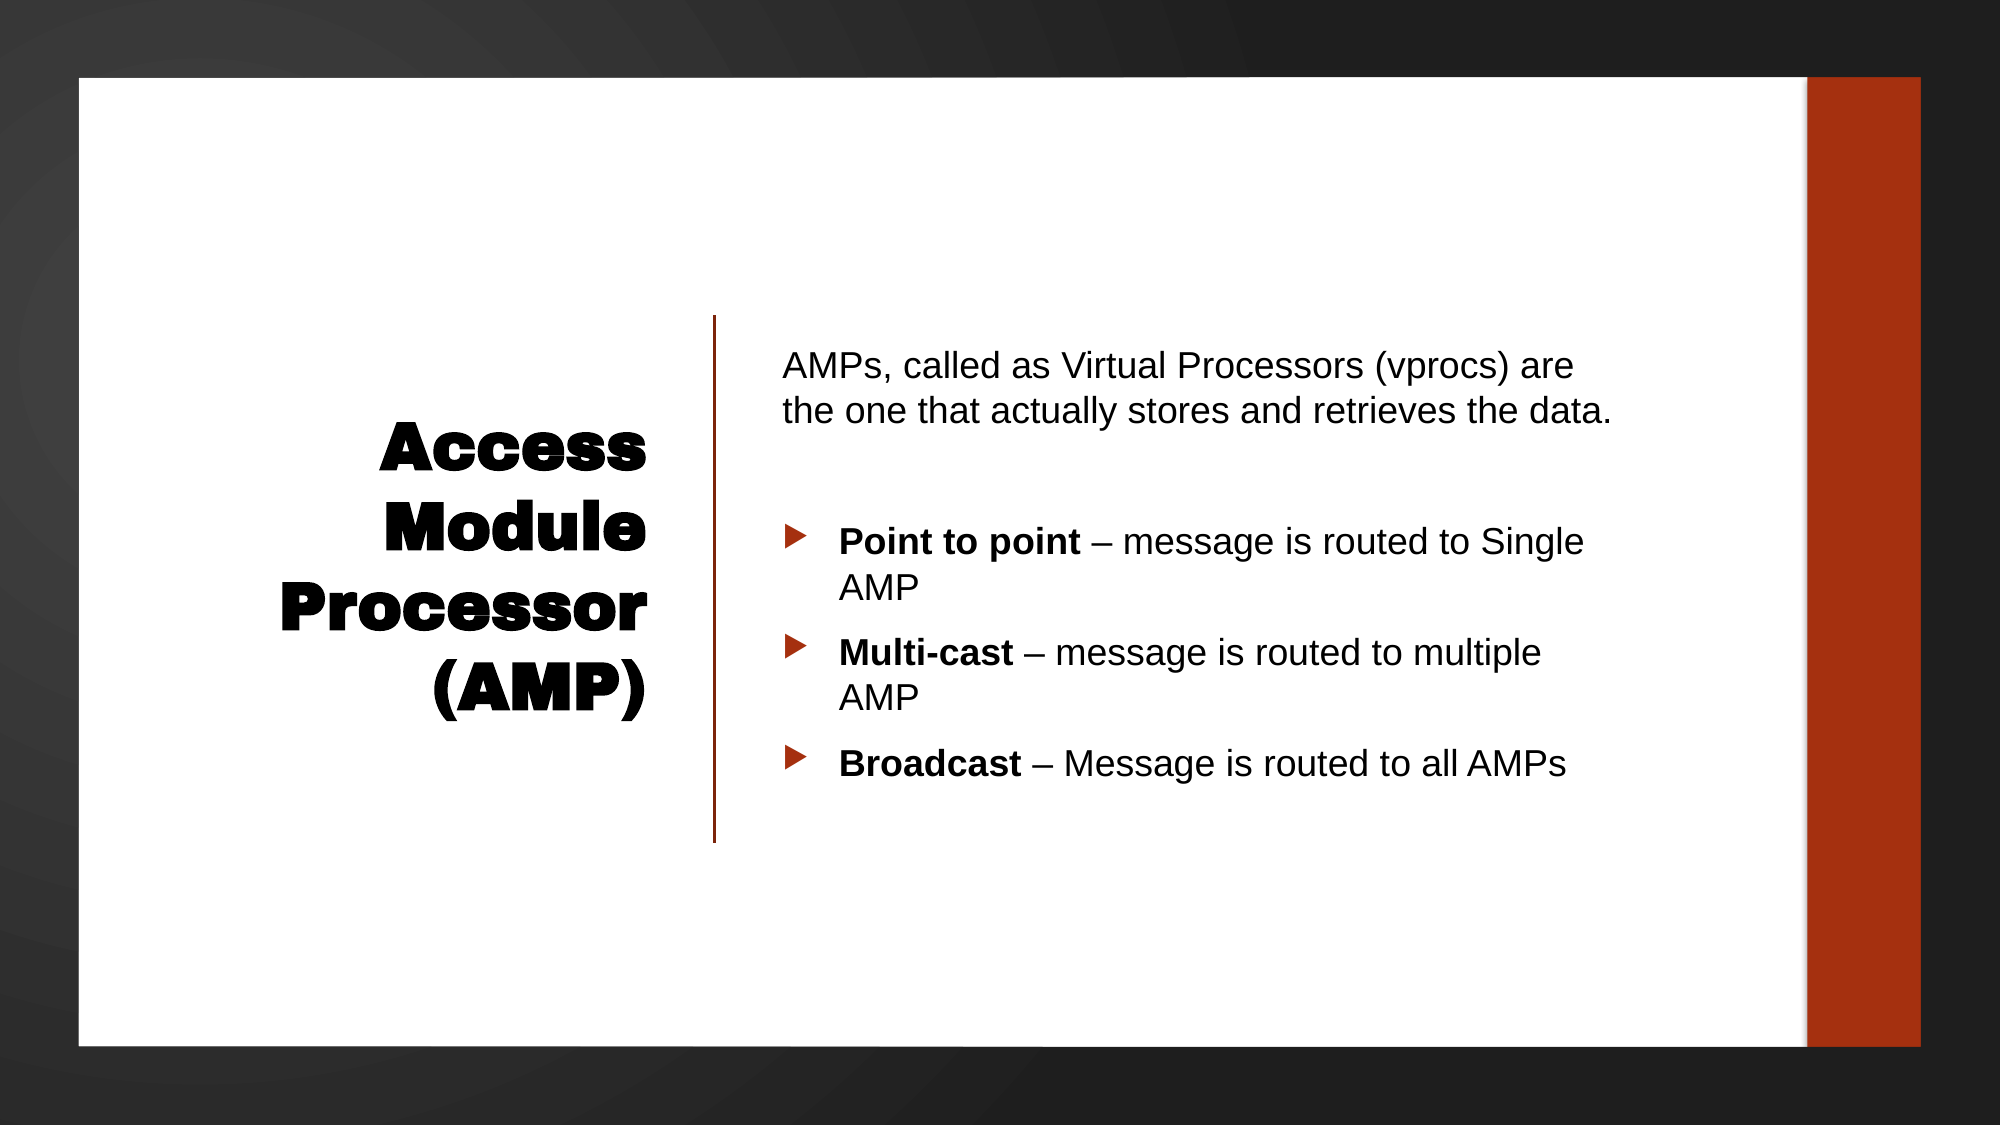

AMPs, called as Virtual Processors (vprocs) are the one that actually stores and retrieves the data.

Point to point – message is routed to Single AMP
Multi-cast – message is routed to multiple AMP
Broadcast – Message is routed to all AMPs
# Access Module Processor (AMP)